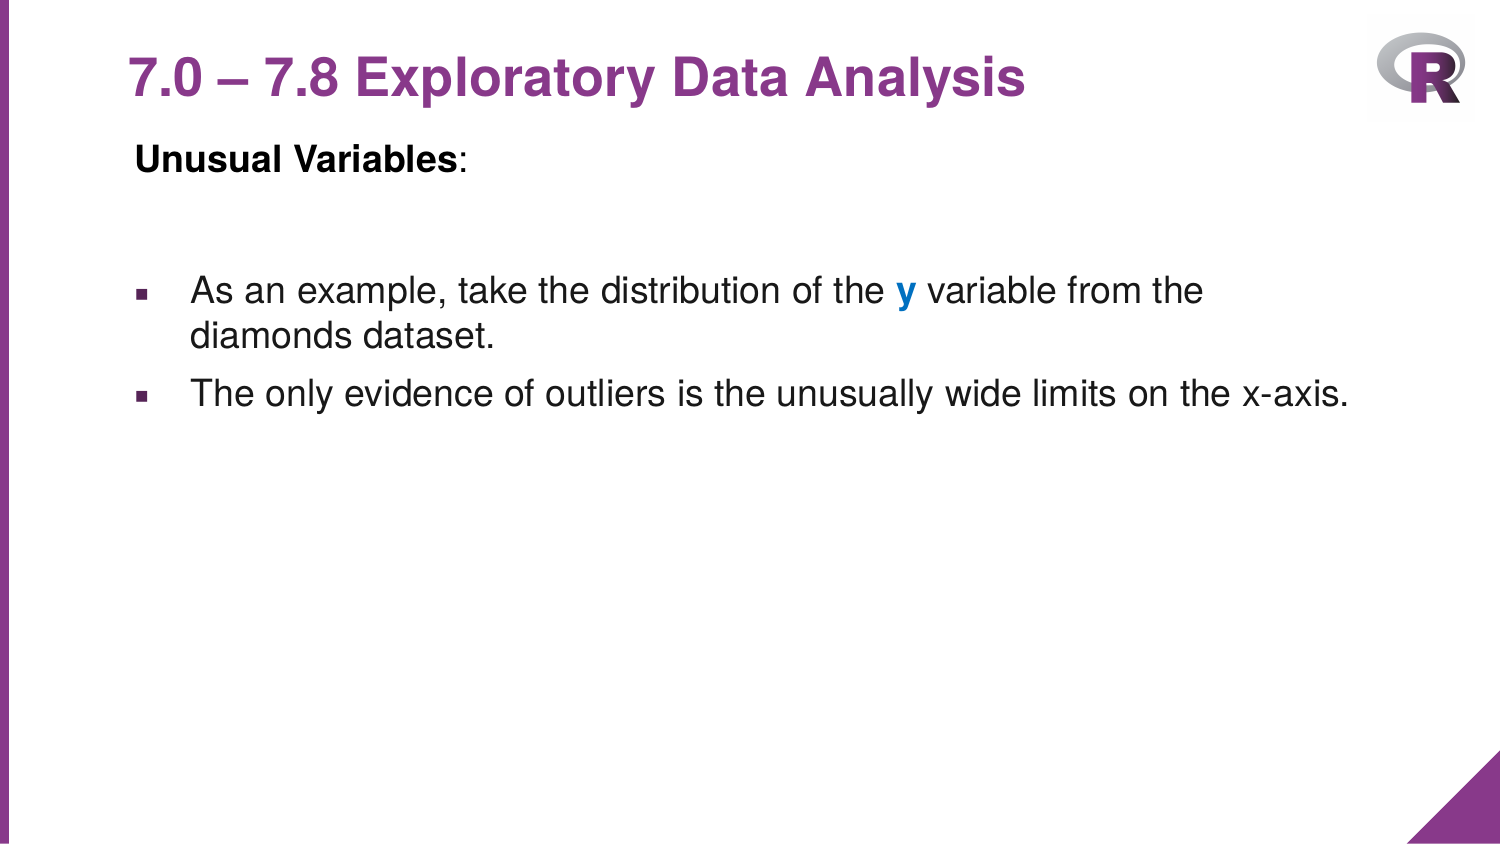

# 7.0 – 7.8 Exploratory Data Analysis
Unusual Variables:

As an example, take the distribution of the y variable from the diamonds dataset.
The only evidence of outliers is the unusually wide limits on the x-axis.